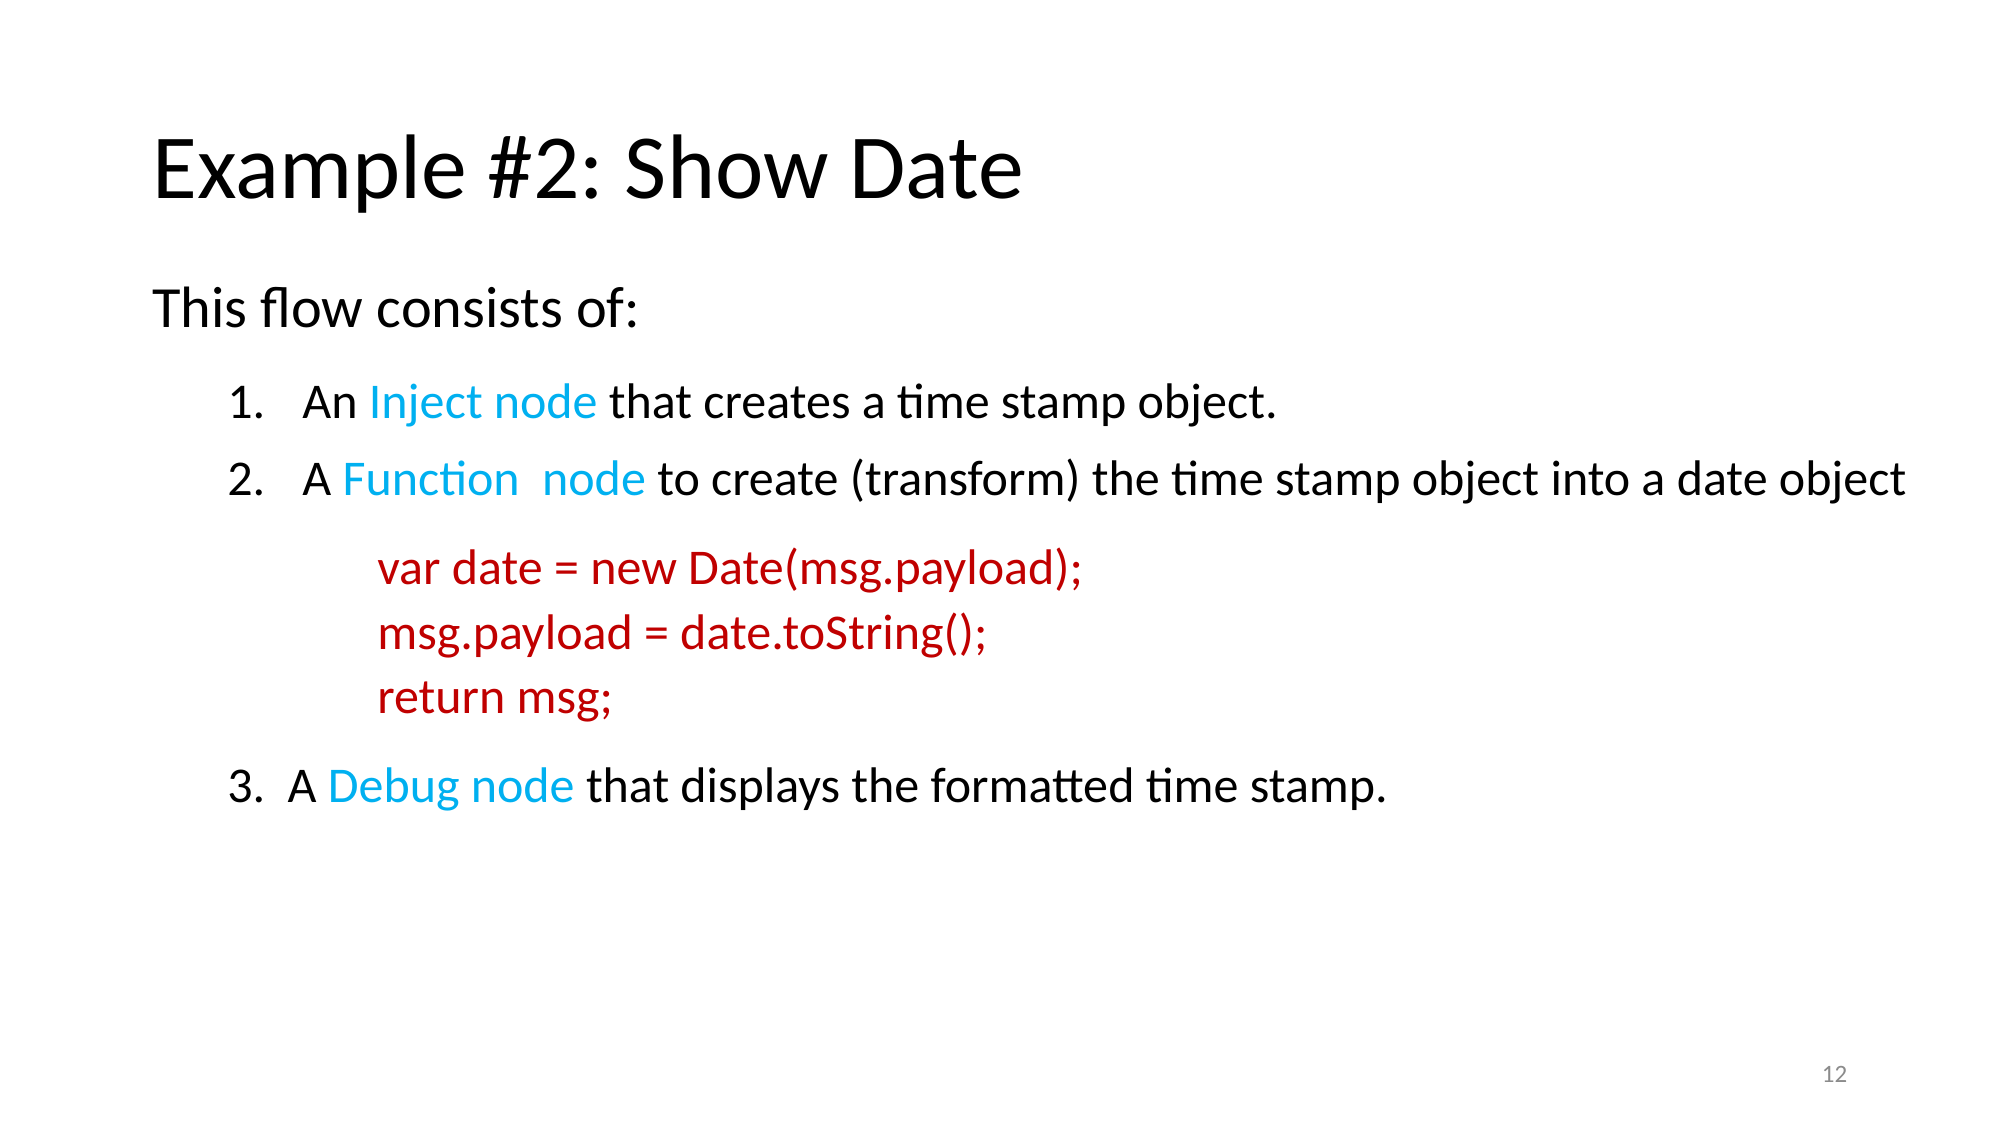

# Example #2: Show Date
This flow consists of:
An Inject node that creates a time stamp object.
A Function  node to create (transform) the time stamp object into a date object
	var date = new Date(msg.payload);
	msg.payload = date.toString();
	return msg;
3.  A Debug node that displays the formatted time stamp.
12